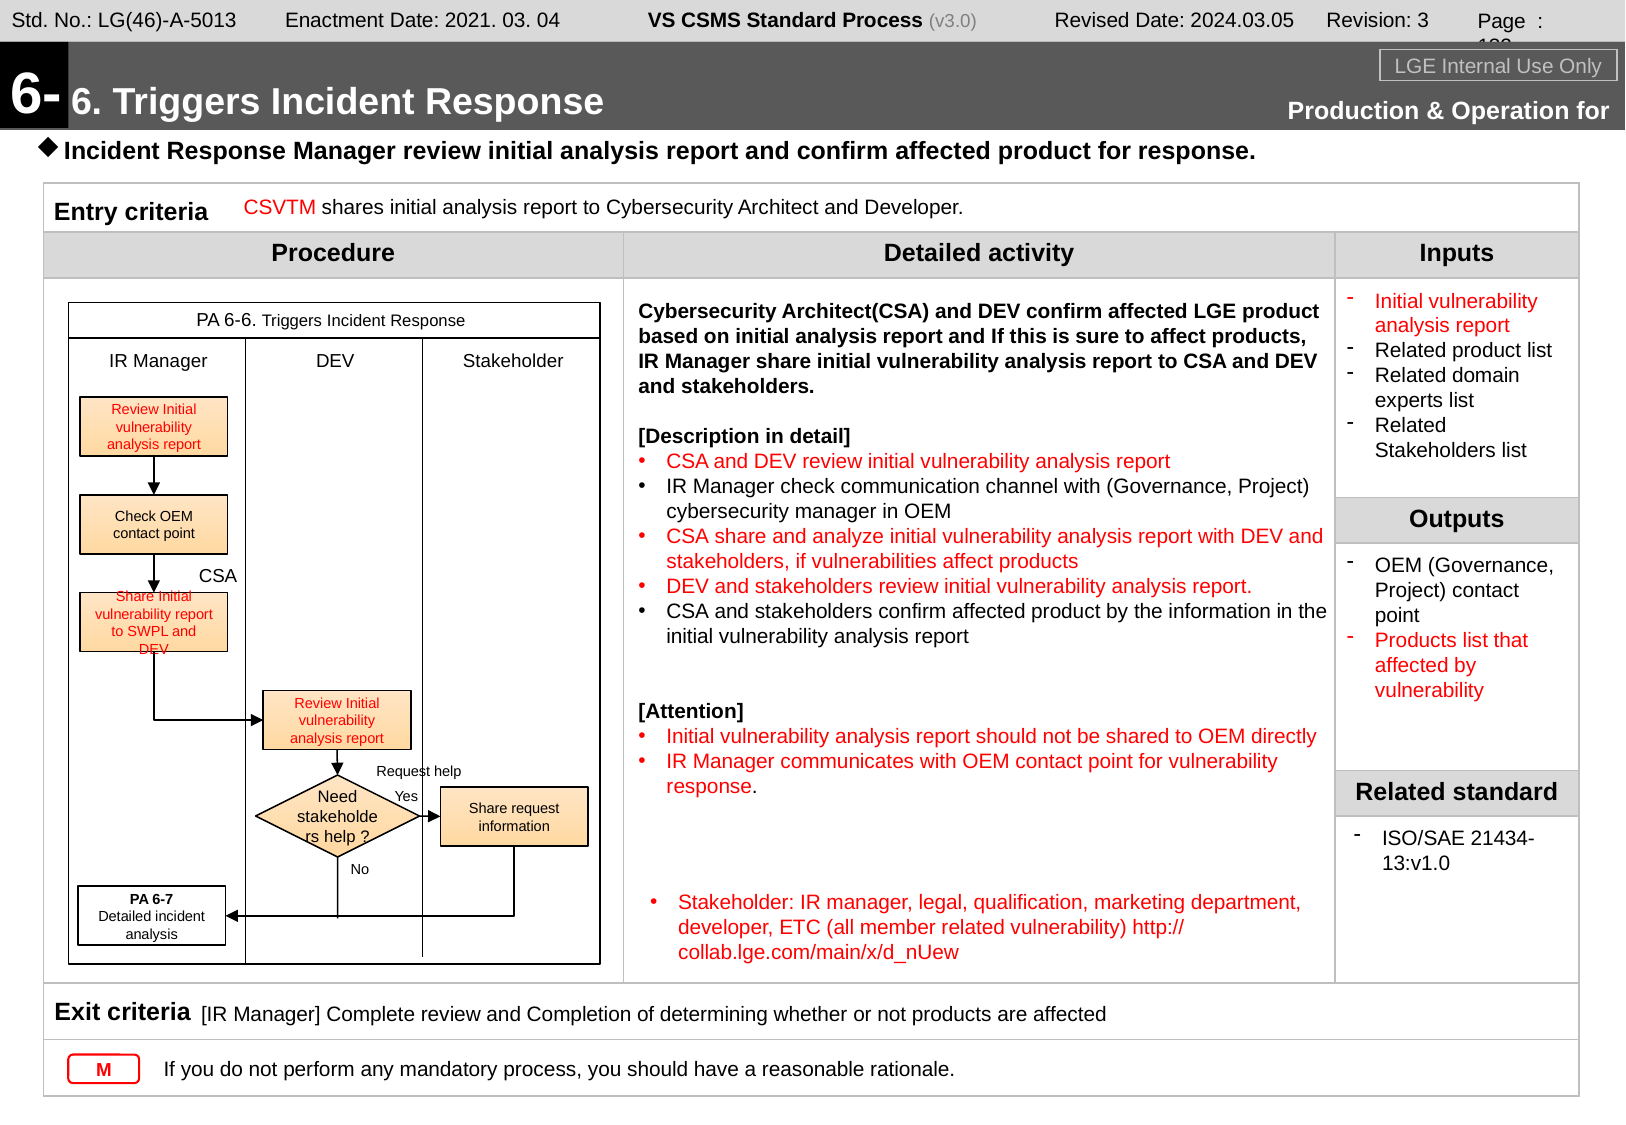

Page  :  132
6-
# ㄴ
m
6. Triggers Incident Response
LGE Internal Use Only
Production & Operation for Cybersecurity
Incident Response Manager review initial analysis report and confirm affected product for response.
CSVTM shares initial analysis report to Cybersecurity Architect and Developer.
Initial vulnerability analysis report
Related product list
Related domain experts list
Related Stakeholders list
Cybersecurity Architect(CSA) and DEV confirm affected LGE product based on initial analysis report and If this is sure to affect products, IR Manager share initial vulnerability analysis report to CSA and DEV and stakeholders.

[Description in detail]
CSA and DEV review initial vulnerability analysis report
IR Manager check communication channel with (Governance, Project) cybersecurity manager in OEM
CSA share and analyze initial vulnerability analysis report with DEV and stakeholders, if vulnerabilities affect products
DEV and stakeholders review initial vulnerability analysis report.
CSA and stakeholders confirm affected product by the information in the initial vulnerability analysis report

[Attention]
Initial vulnerability analysis report should not be shared to OEM directly
IR Manager communicates with OEM contact point for vulnerability response.
PA 6-6. Triggers Incident Response

IR Manager
DEV
Stakeholder
Review Initial vulnerability analysis report
Check OEM contact point
OEM (Governance, Project) contact point
Products list that affected by vulnerability
CSA
Share Initial vulnerability report to SWPL and DEV
Review Initial vulnerability analysis report
Request help
Need stakeholders help ?
Yes
Share request information
ISO/SAE 21434-13:v1.0

No
Stakeholder: IR manager, legal, qualification, marketing department, developer, ETC (all member related vulnerability) http://collab.lge.com/main/x/d_nUew
PA 6-7
Detailed incident analysis
[IR Manager] Complete review and Completion of determining whether or not products are affected
If you do not perform any mandatory process, you should have a reasonable rationale.
M